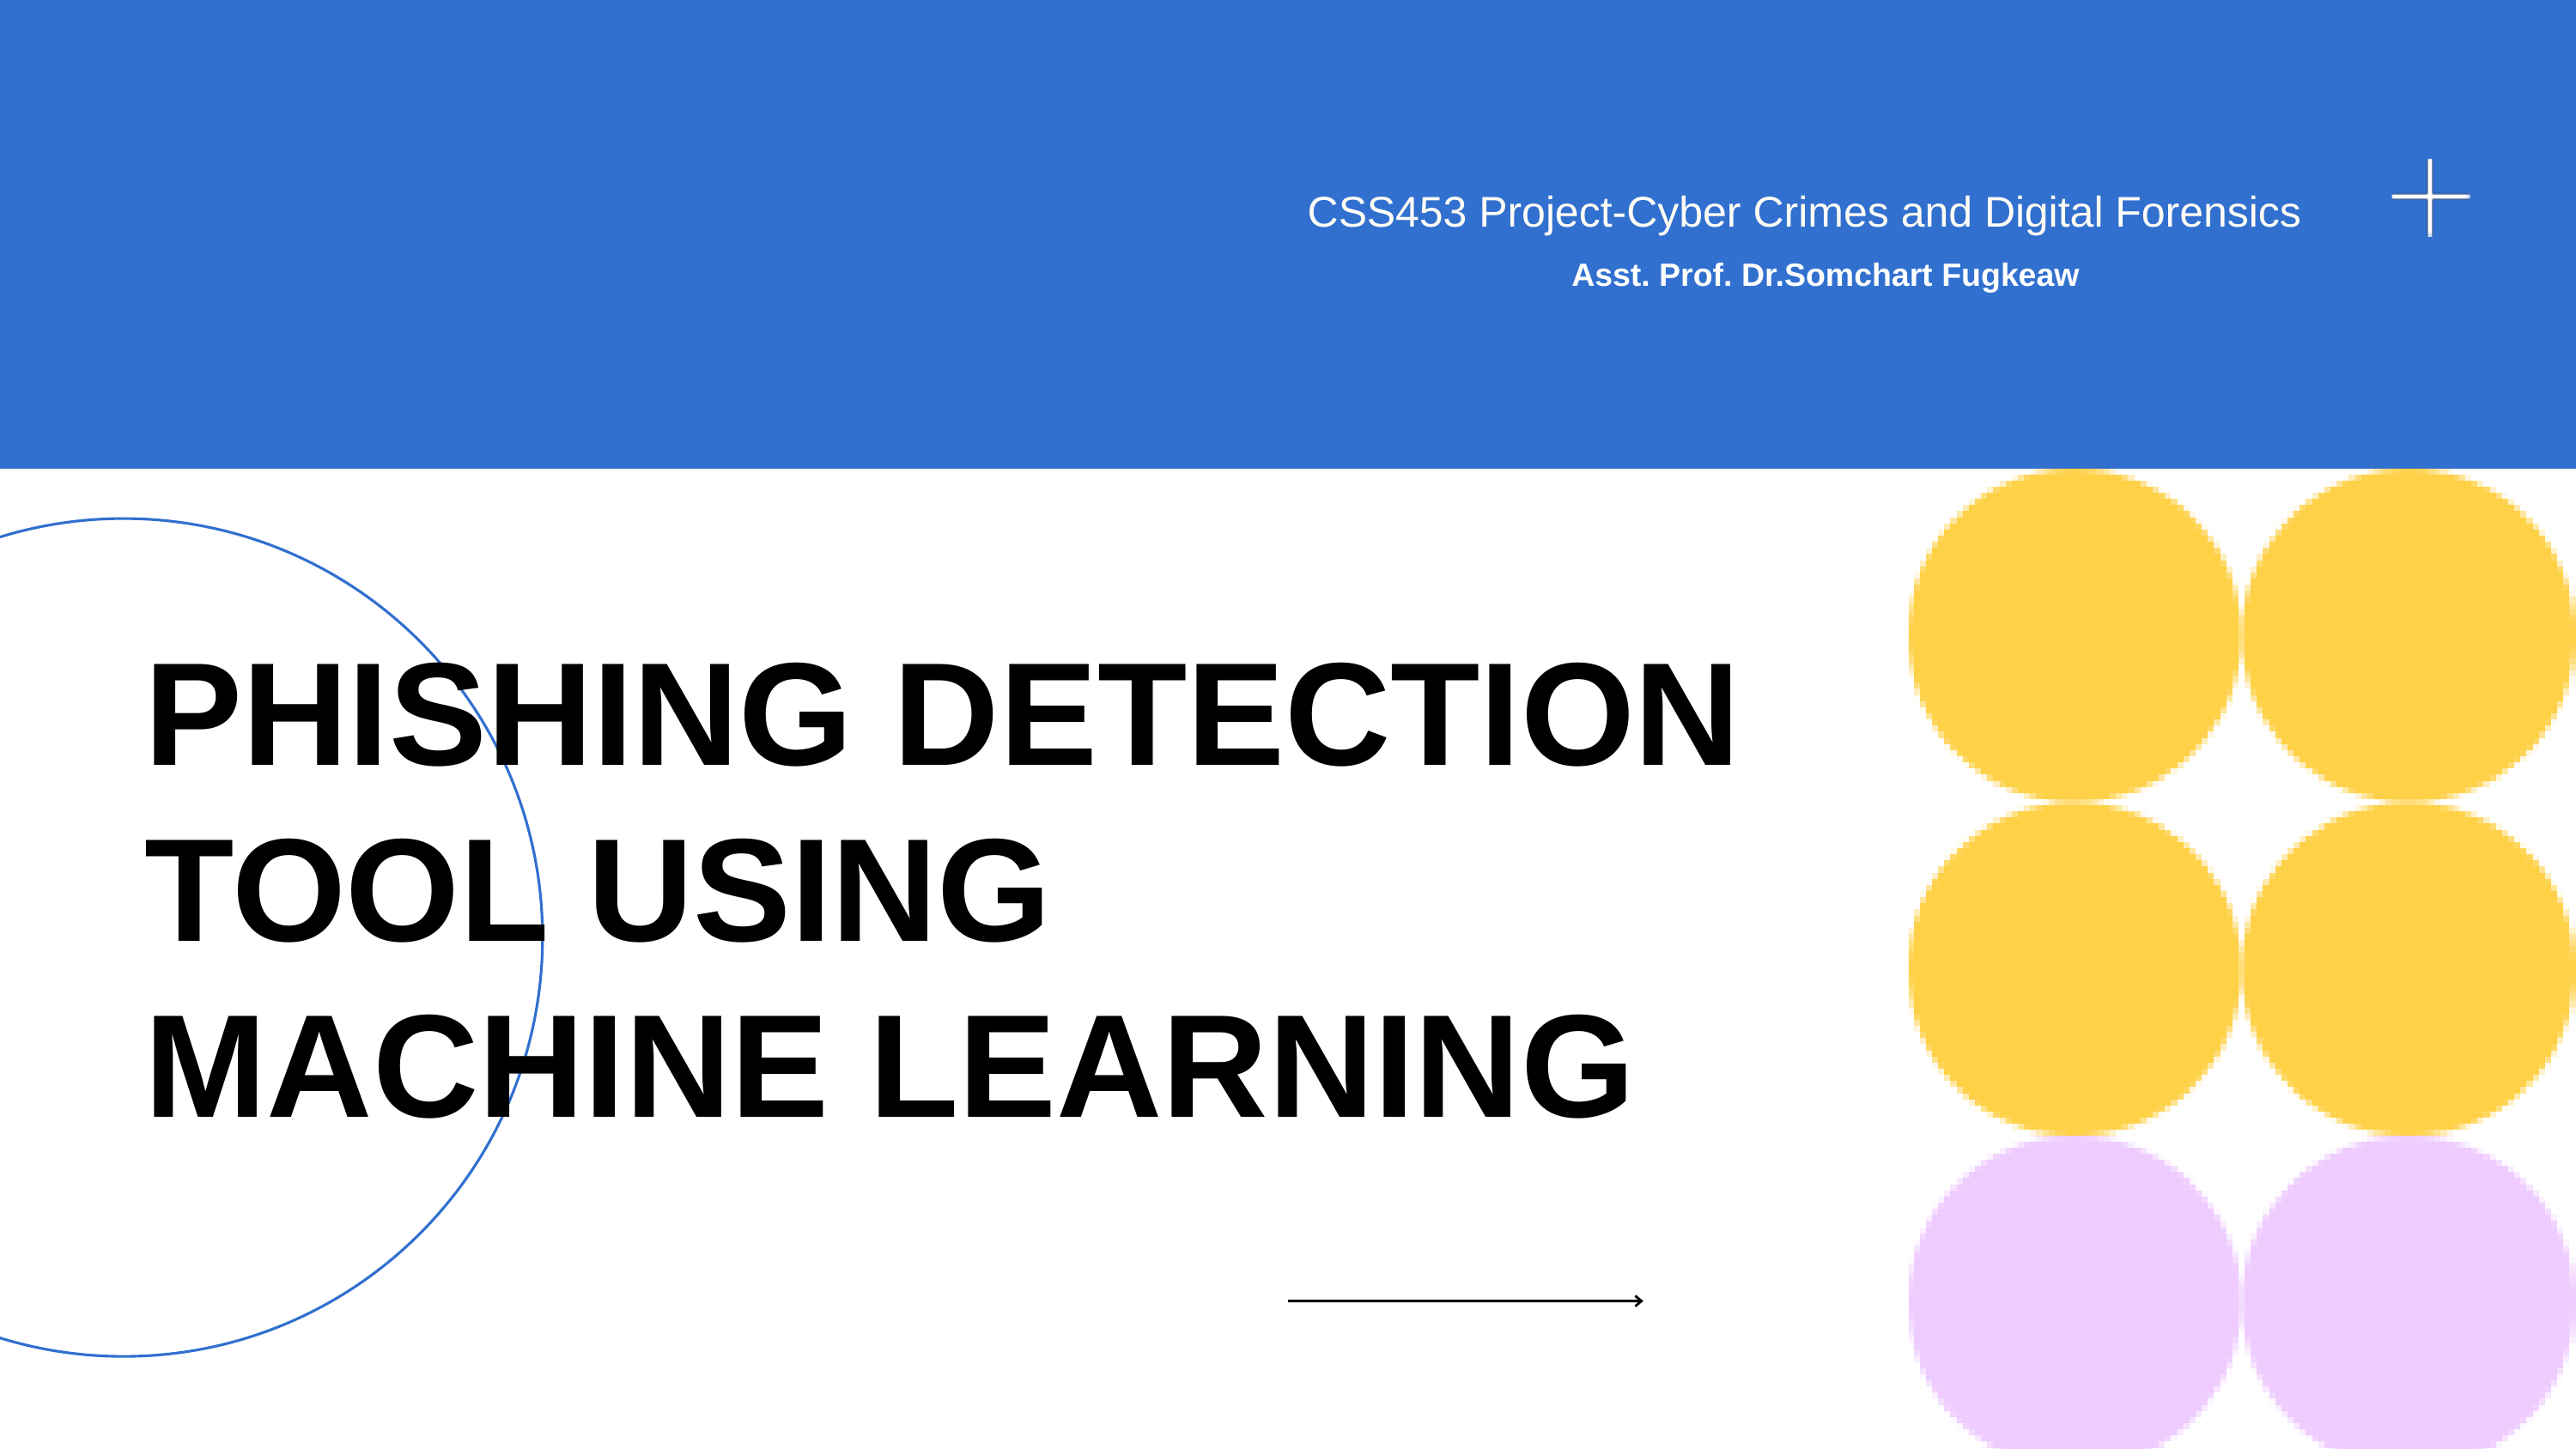

CSS453 Project-Cyber Crimes and Digital Forensics

 Asst. Prof. Dr.Somchart Fugkeaw

PHISHING DETECTION TOOL USING
MACHINE LEARNING